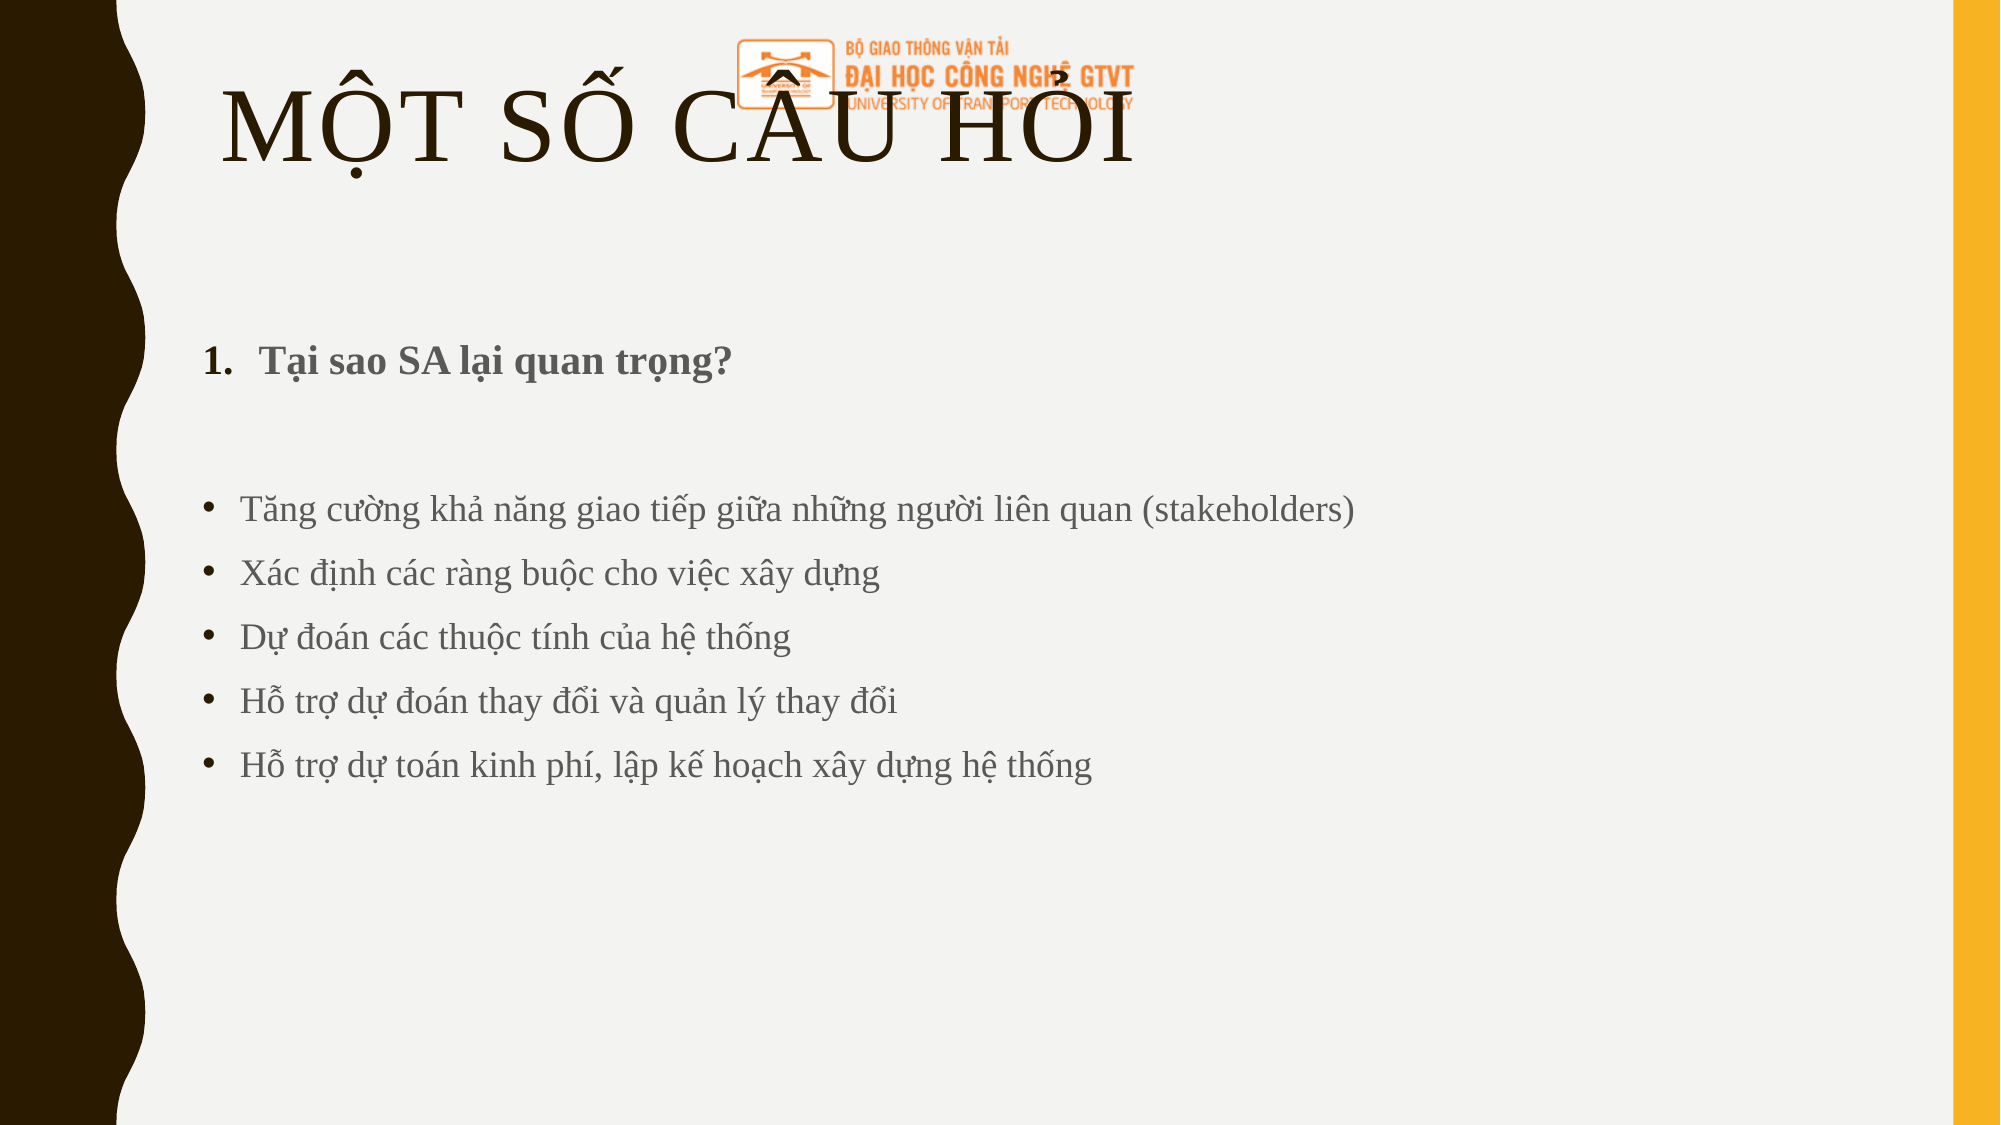

# Một số câu hỏi
Tại sao SA lại quan trọng?

Tăng cường khả năng giao tiếp giữa những người liên quan (stakeholders)
Xác định các ràng buộc cho việc xây dựng
Dự đoán các thuộc tính của hệ thống
Hỗ trợ dự đoán thay đổi và quản lý thay đổi
Hỗ trợ dự toán kinh phí, lập kế hoạch xây dựng hệ thống